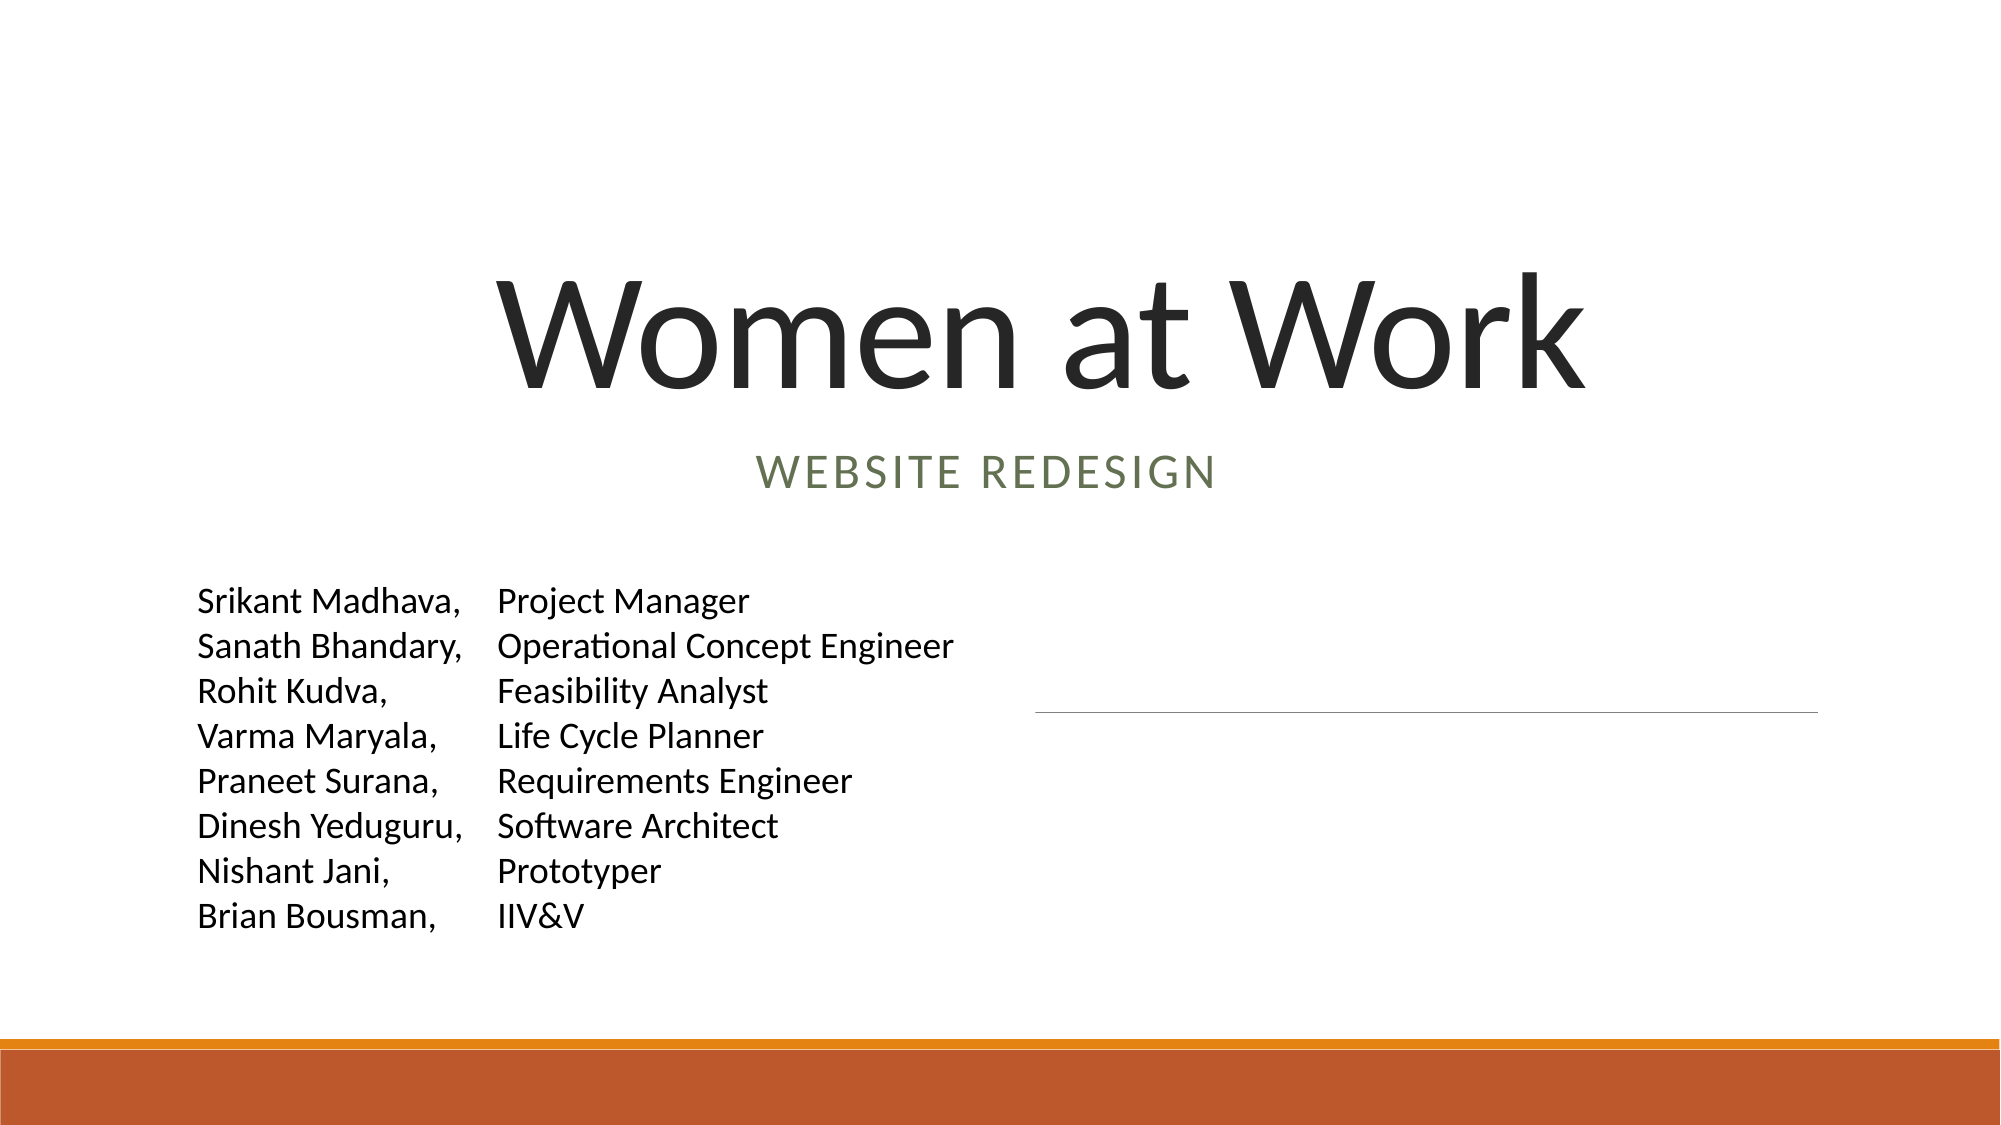

# Women at Work
Website Redesign
Srikant Madhava,	Project Manager
Sanath Bhandary, 	Operational Concept Engineer
Rohit Kudva, 	Feasibility Analyst
Varma Maryala, 	Life Cycle Planner
Praneet Surana, 	Requirements Engineer
Dinesh Yeduguru, 	Software Architect
Nishant Jani, 	Prototyper
Brian Bousman, 	IIV&V